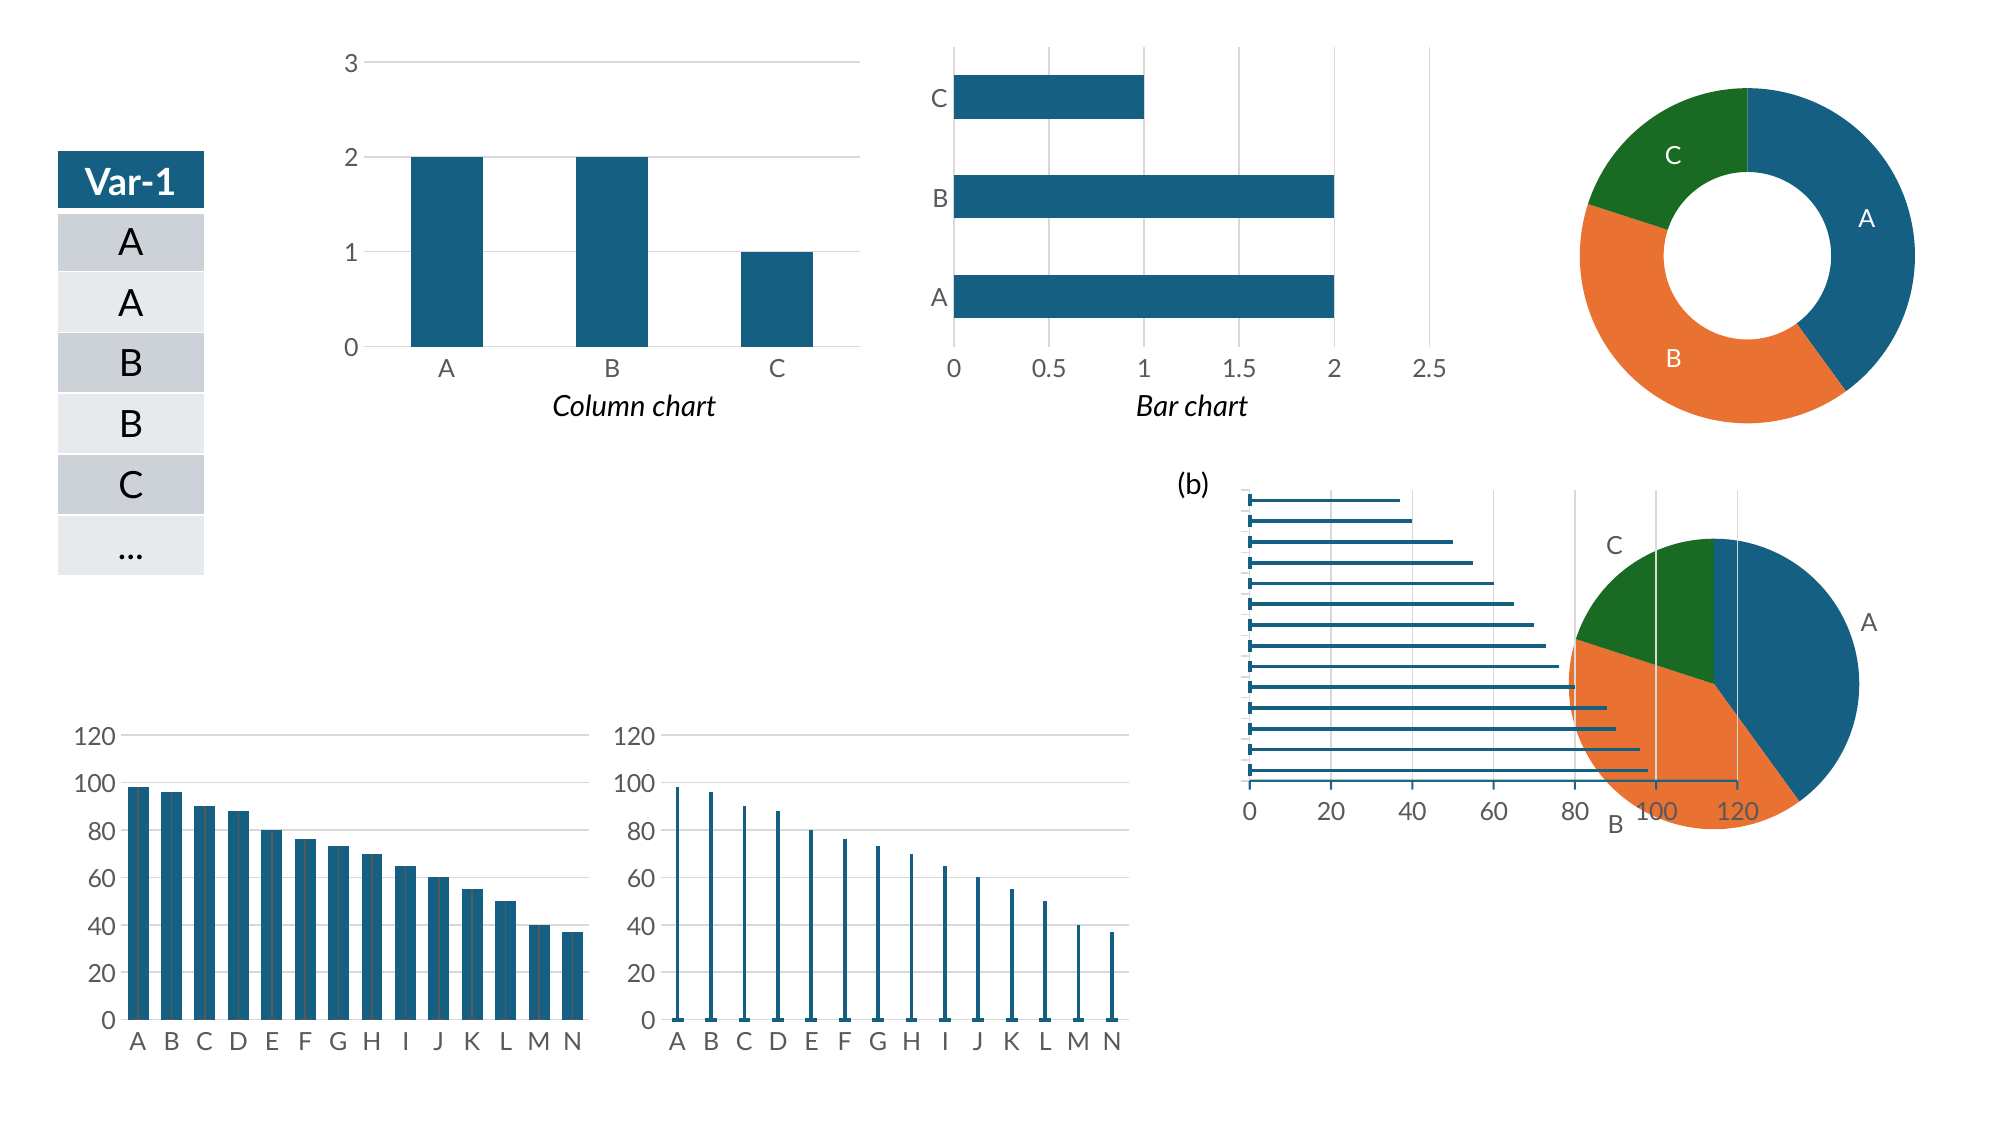

### Chart

| Category | Series 1 |
|---|---|
| A | 2.0 |
| B | 2.0 |
| C | 1.0 |

### Chart

| Category | Series 1 |
|---|---|
| A | 2.0 |
| B | 2.0 |
| C | 1.0 |

### Chart

| Category | Series 1 |
|---|---|
| A | 2.0 |
| B | 2.0 |
| C | 1.0 |
| Var-1 |
| --- |
| A |
| A |
| B |
| B |
| C |
| ... |
Column chart
Bar chart
(b)

### Chart

| Category | Series 1 |
|---|---|
| A | 98.0 |
| B | 96.0 |
| C | 90.0 |
| D | 88.0 |
| E | 80.0 |
| F | 76.0 |
| G | 73.0 |
| H | 70.0 |
| I | 65.0 |
| J | 60.0 |
| K | 55.0 |
| L | 50.0 |
| M | 40.0 |
| N | 37.0 |

### Chart

| Category | Series 1 |
|---|---|
| A | 2.0 |
| B | 2.0 |
| C | 1.0 |

### Chart

| Category | Series 1 |
|---|---|
| A | 98.0 |
| B | 96.0 |
| C | 90.0 |
| D | 88.0 |
| E | 80.0 |
| F | 76.0 |
| G | 73.0 |
| H | 70.0 |
| I | 65.0 |
| J | 60.0 |
| K | 55.0 |
| L | 50.0 |
| M | 40.0 |
| N | 37.0 |

### Chart

| Category | Series 1 |
|---|---|
| A | 98.0 |
| B | 96.0 |
| C | 90.0 |
| D | 88.0 |
| E | 80.0 |
| F | 76.0 |
| G | 73.0 |
| H | 70.0 |
| I | 65.0 |
| J | 60.0 |
| K | 55.0 |
| L | 50.0 |
| M | 40.0 |
| N | 37.0 |